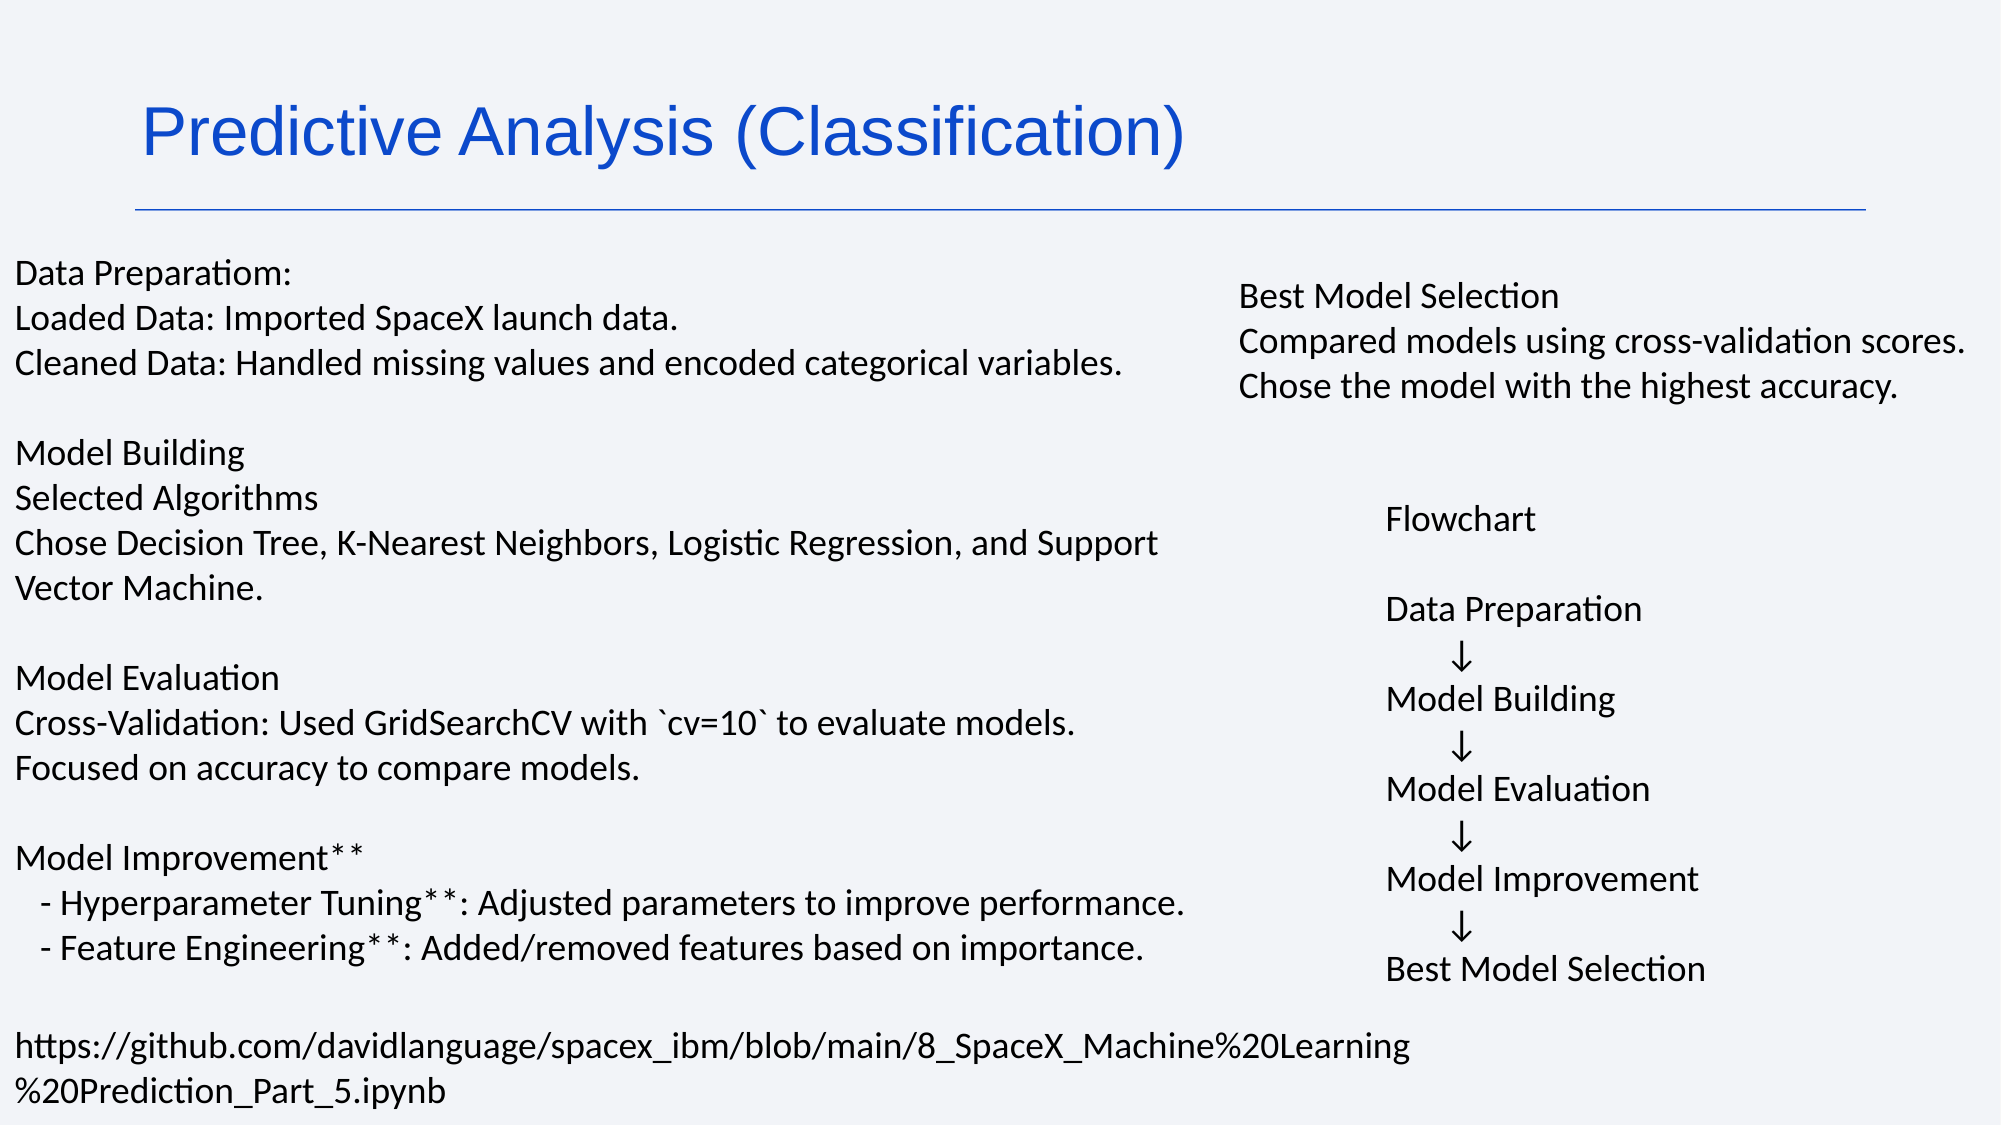

Predictive Analysis (Classification)

Best Model Selection
Compared models using cross-validation scores.
Chose the model with the highest accuracy.

Data Preparatiom:
Loaded Data: Imported SpaceX launch data.
Cleaned Data: Handled missing values and encoded categorical variables.

Model Building
Selected Algorithms
Chose Decision Tree, K-Nearest Neighbors, Logistic Regression, and Support Vector Machine.

Model Evaluation
Cross-Validation: Used GridSearchCV with `cv=10` to evaluate models.
Focused on accuracy to compare models.

Model Improvement**
   - Hyperparameter Tuning**: Adjusted parameters to improve performance.
   - Feature Engineering**: Added/removed features based on importance.
Flowchart

Data Preparation
       ↓
Model Building
       ↓
Model Evaluation
       ↓
Model Improvement
       ↓
Best Model Selection
16
https://github.com/davidlanguage/spacex_ibm/blob/main/8_SpaceX_Machine%20Learning%20Prediction_Part_5.ipynb